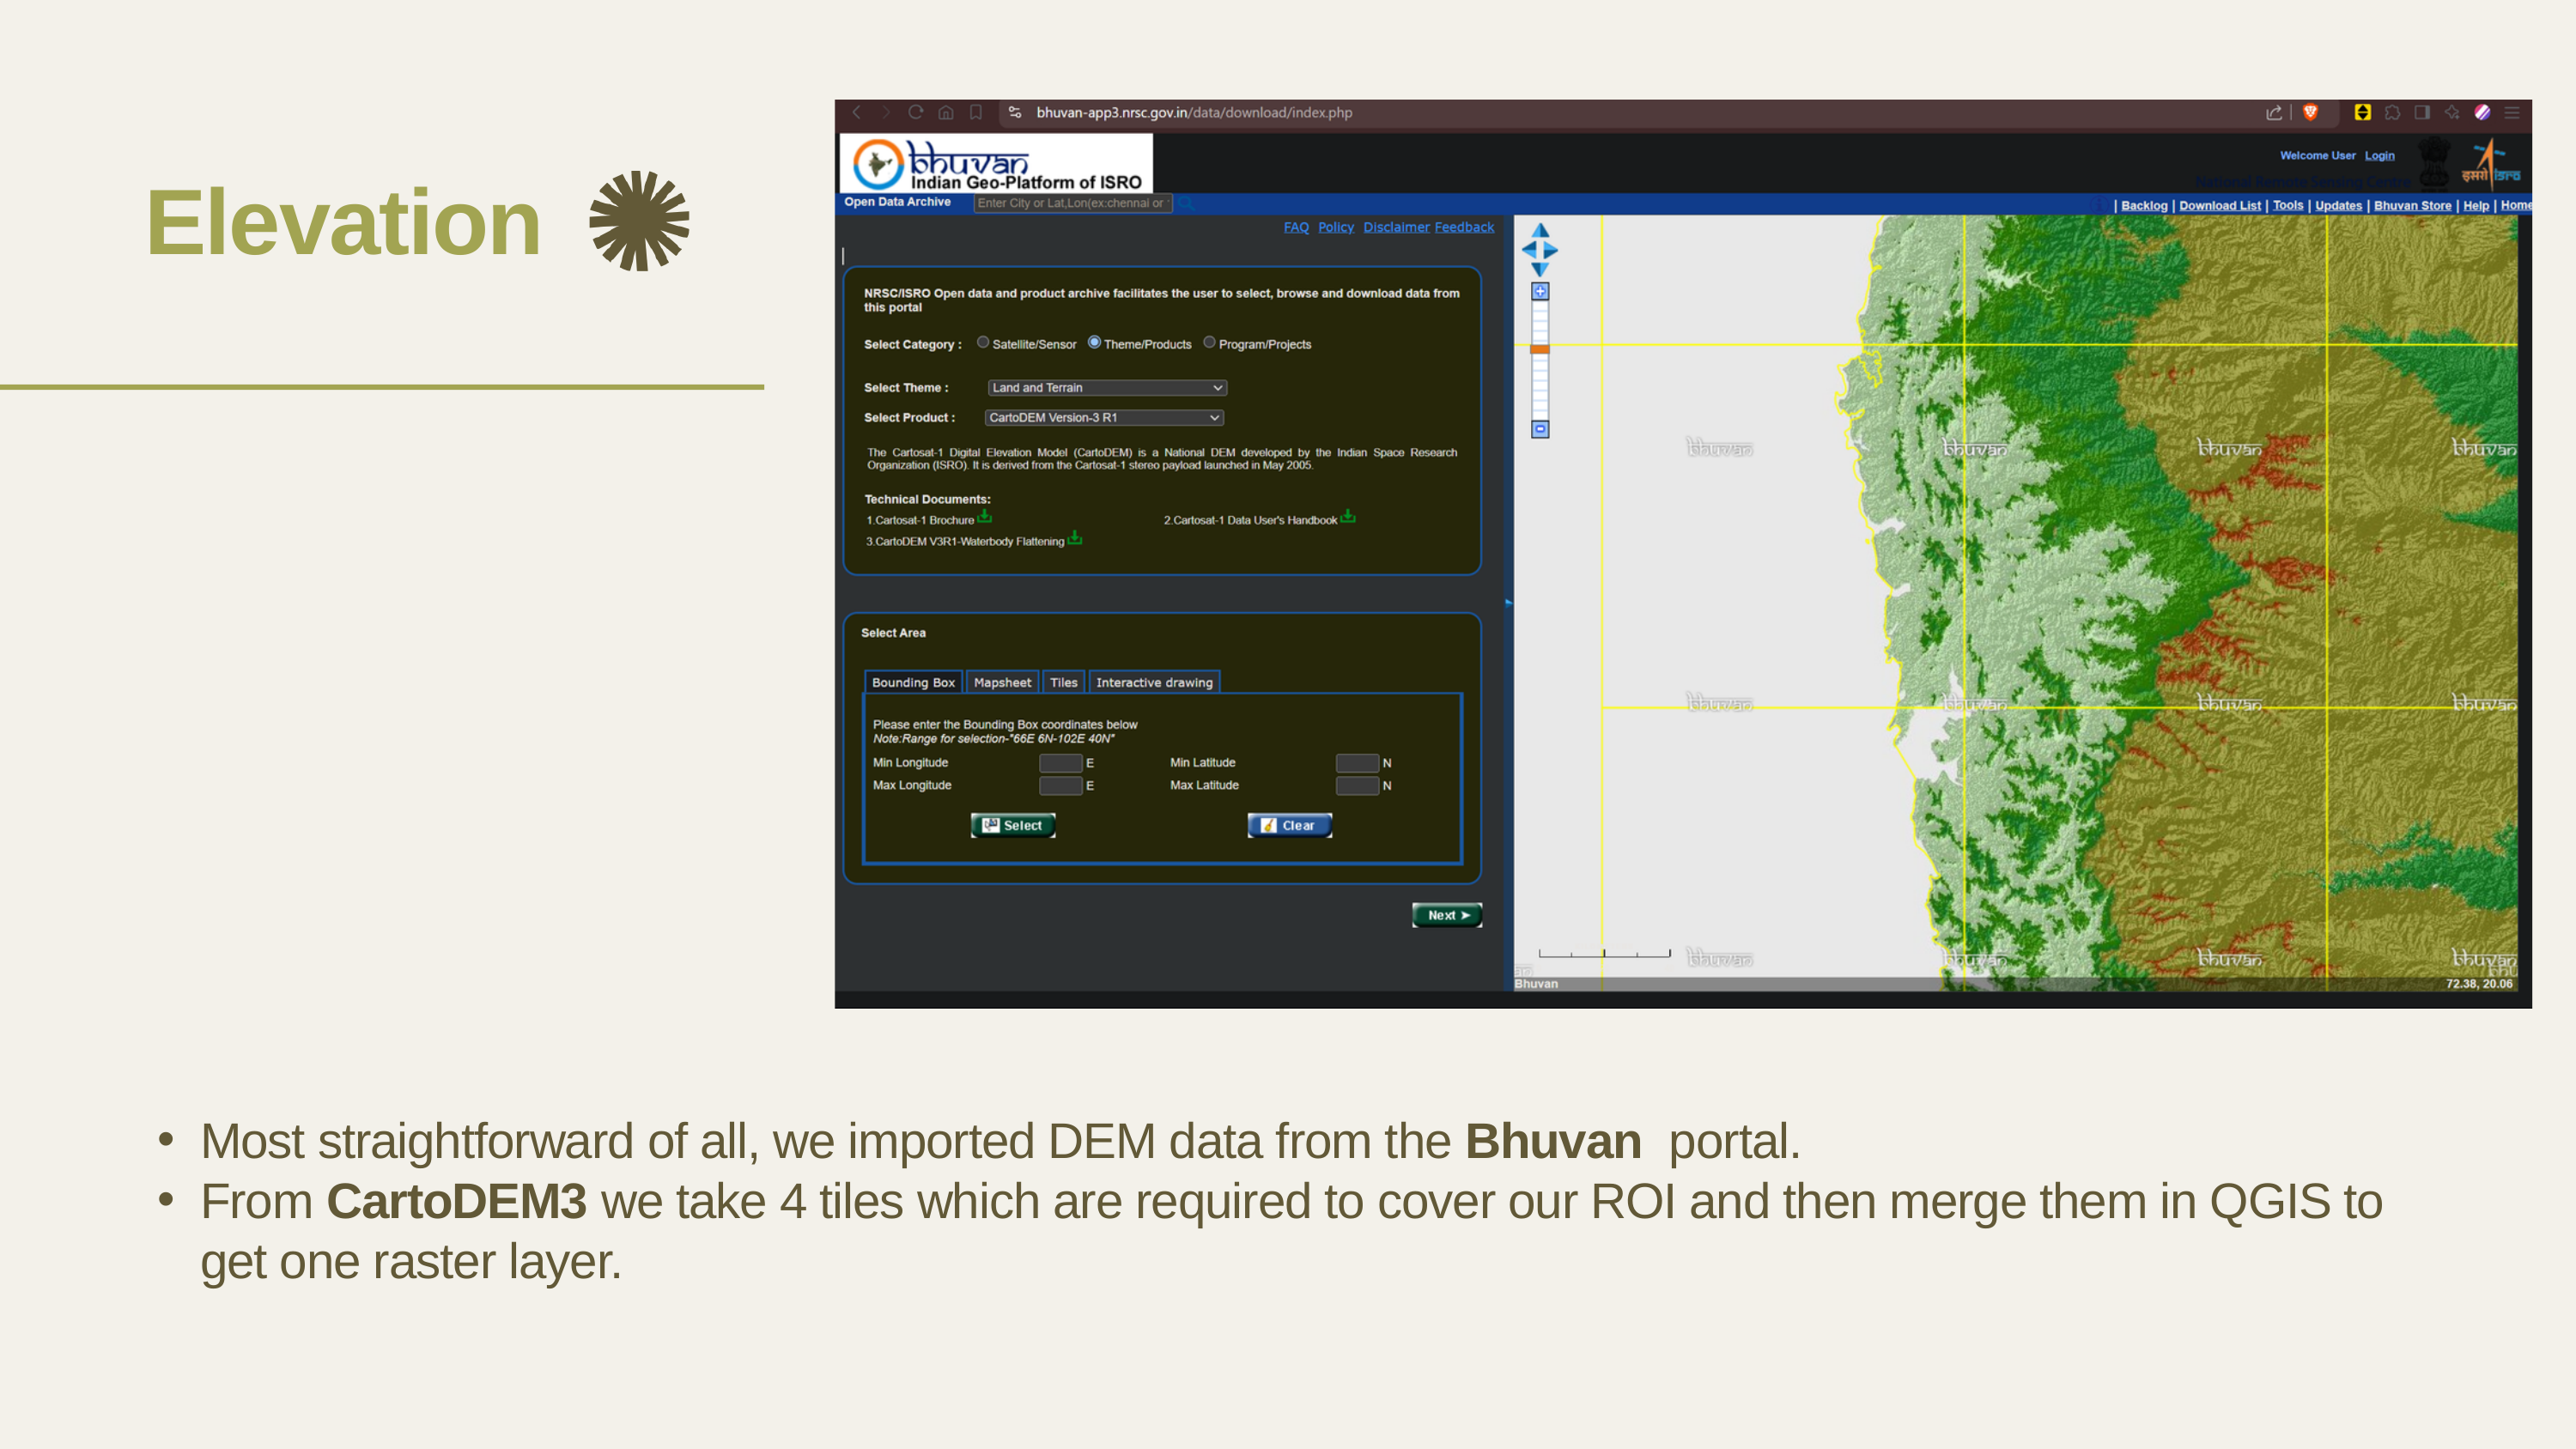

Elevation

Most straightforward of all, we imported DEM data from the Bhuvan  portal.
From CartoDEM3 we take 4 tiles which are required to cover our ROI and then merge them in QGIS to get one raster layer.